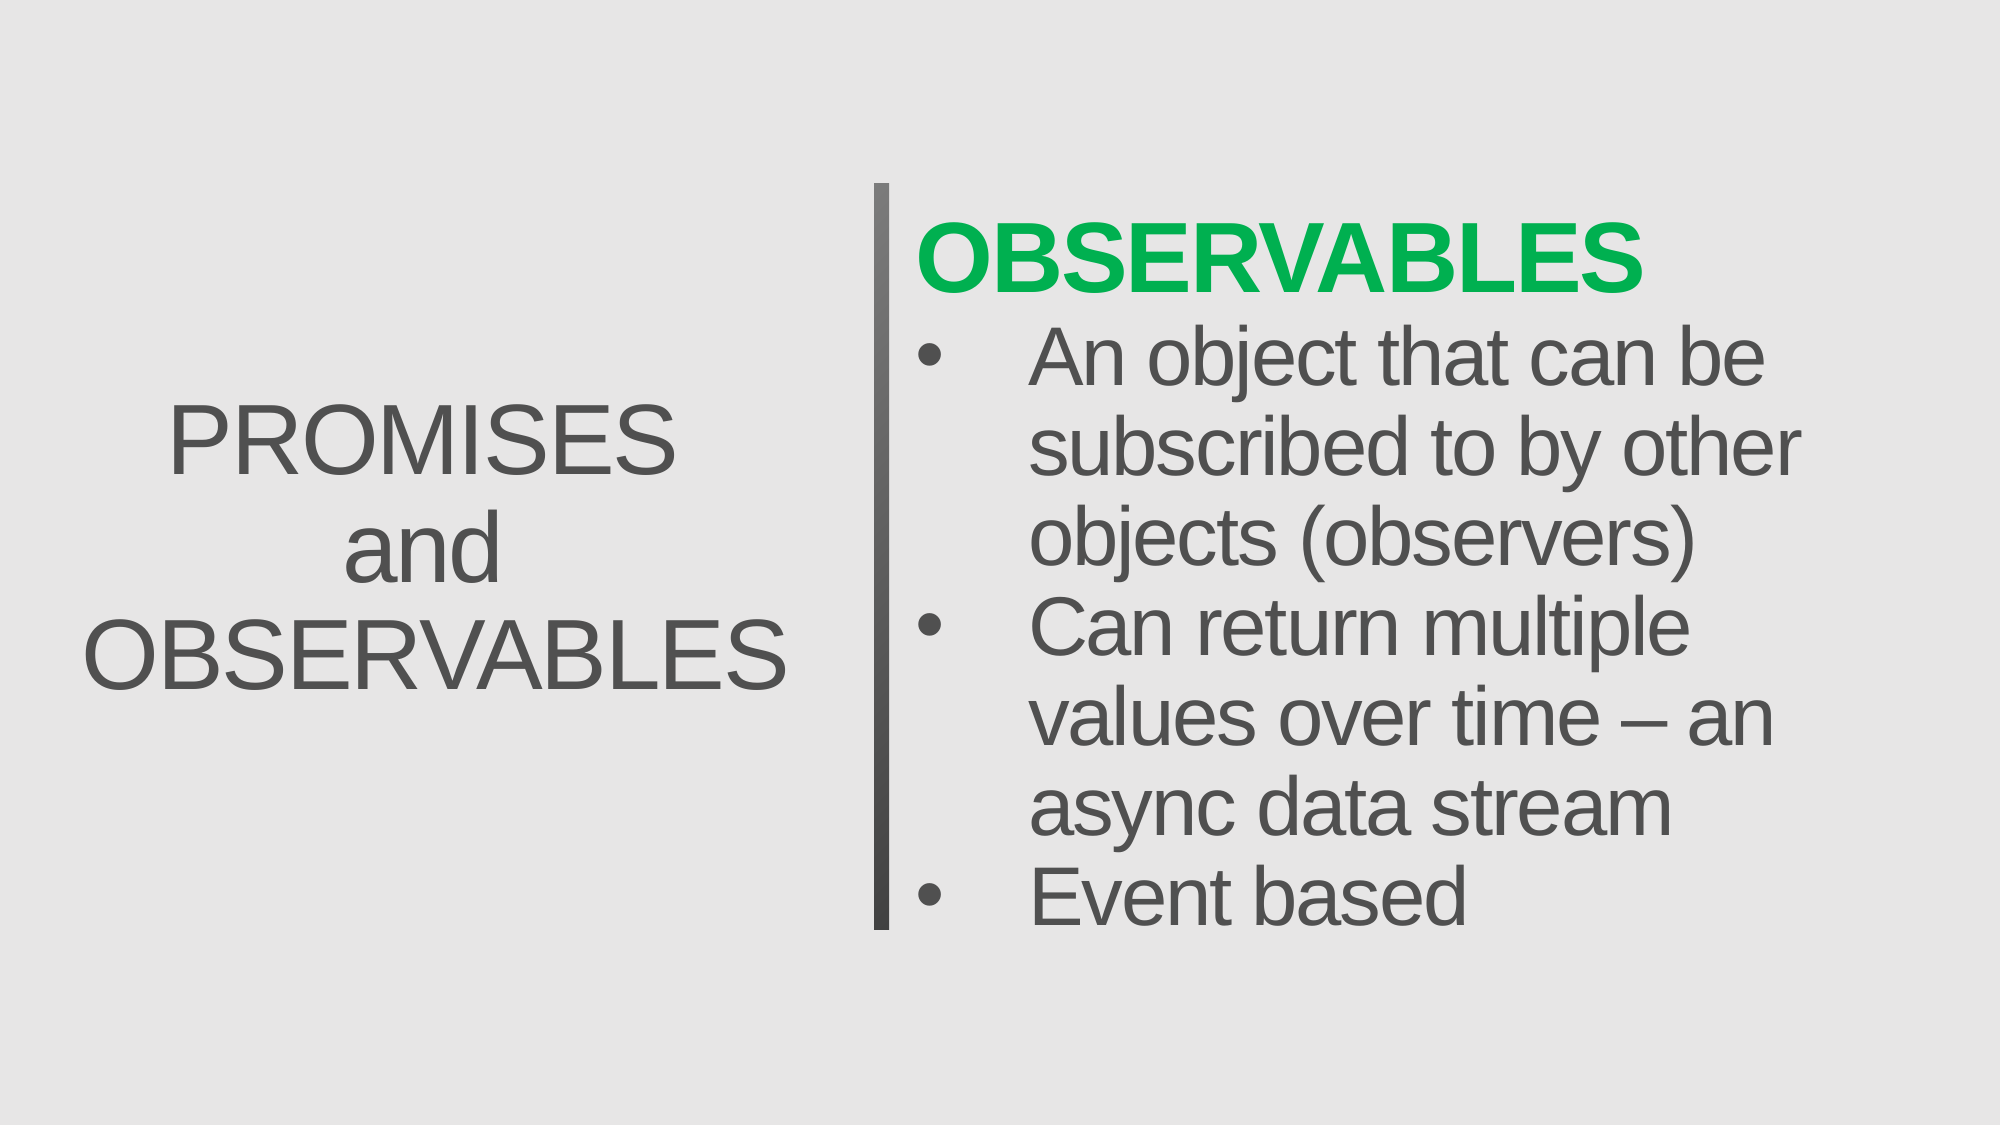

OBSERVABLES
An object that can be subscribed to by other objects (observers)
Can return multiple values over time – an async data stream
Event based

PROMISES
and
OBSERVABLES